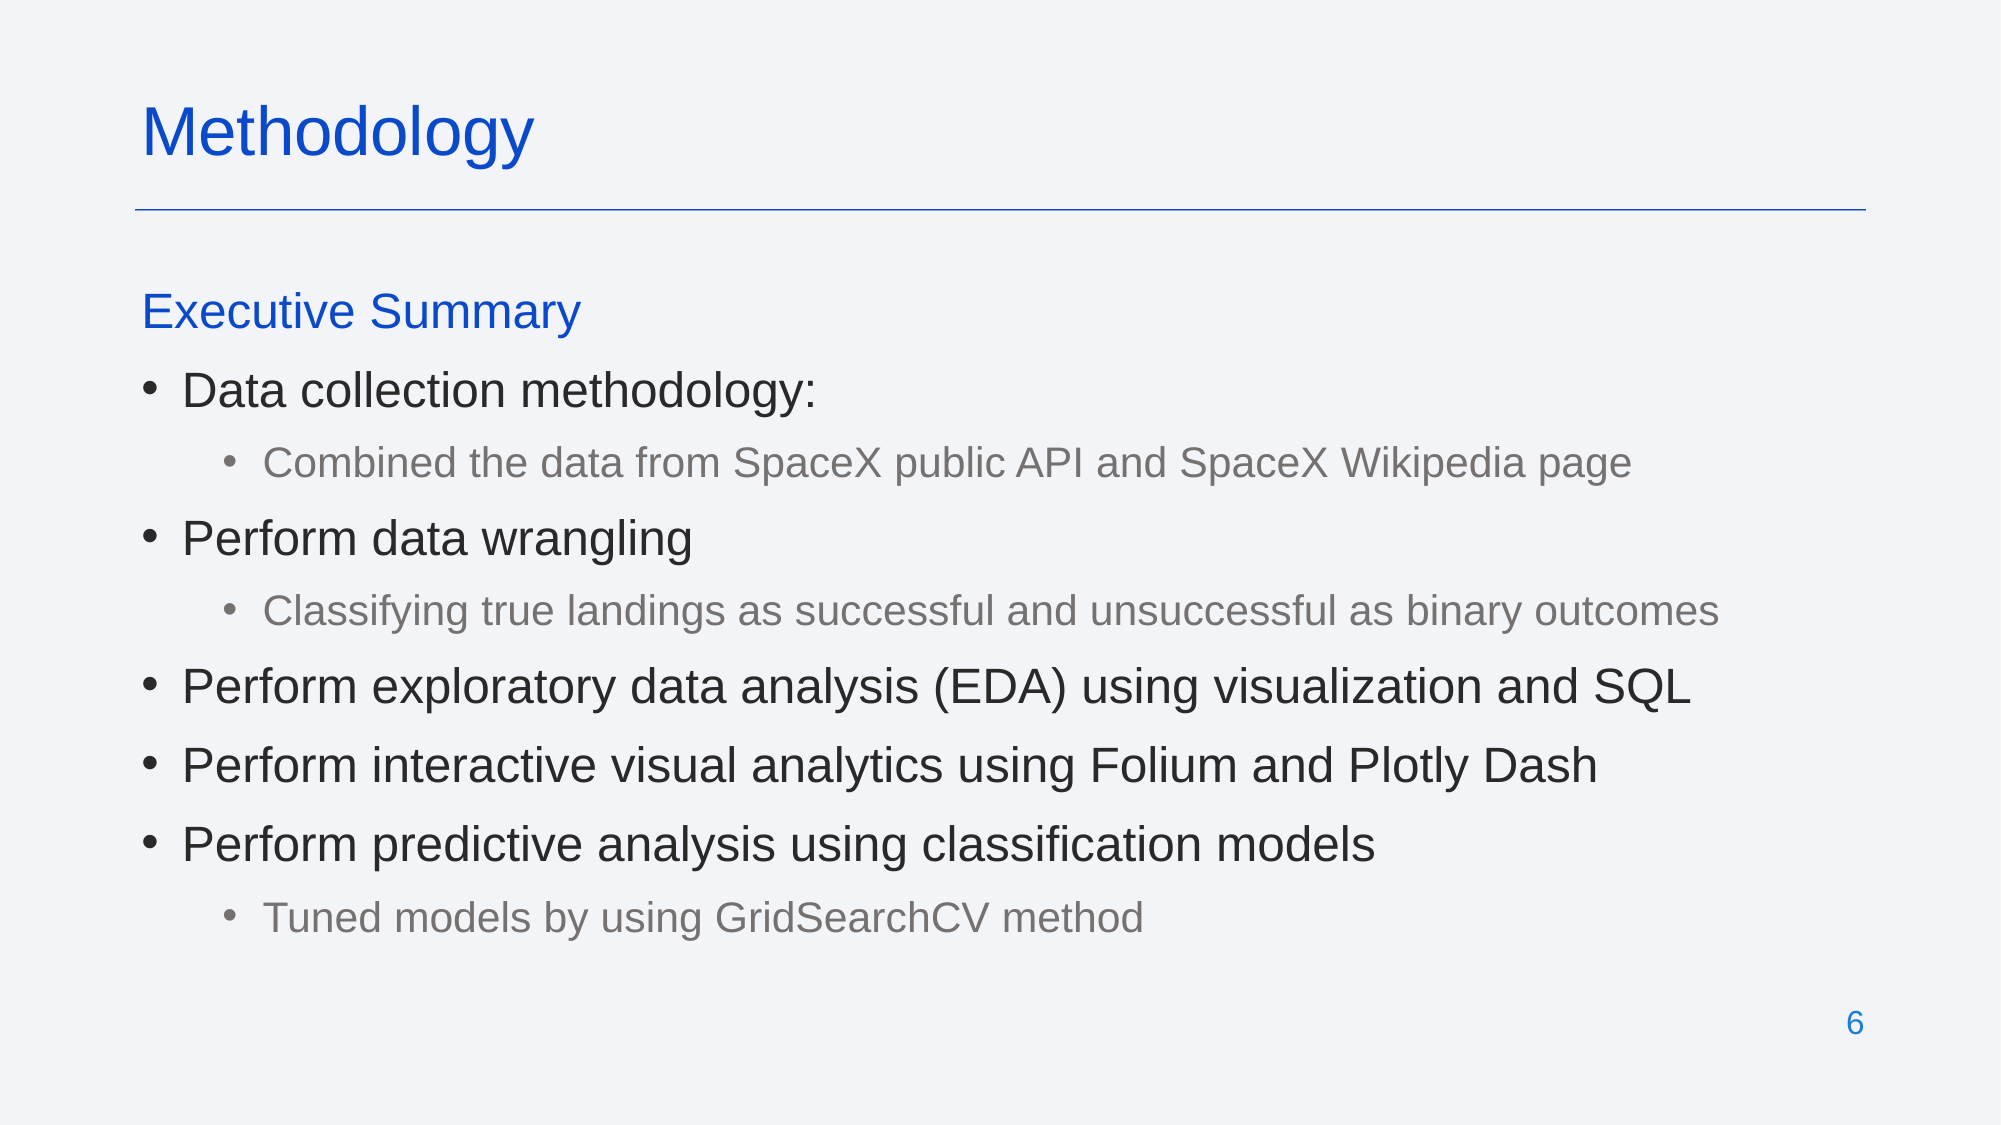

Methodology
Executive Summary
Data collection methodology:
Combined the data from SpaceX public API and SpaceX Wikipedia page
Perform data wrangling
Classifying true landings as successful and unsuccessful as binary outcomes
Perform exploratory data analysis (EDA) using visualization and SQL
Perform interactive visual analytics using Folium and Plotly Dash
Perform predictive analysis using classification models
Tuned models by using GridSearchCV method

6